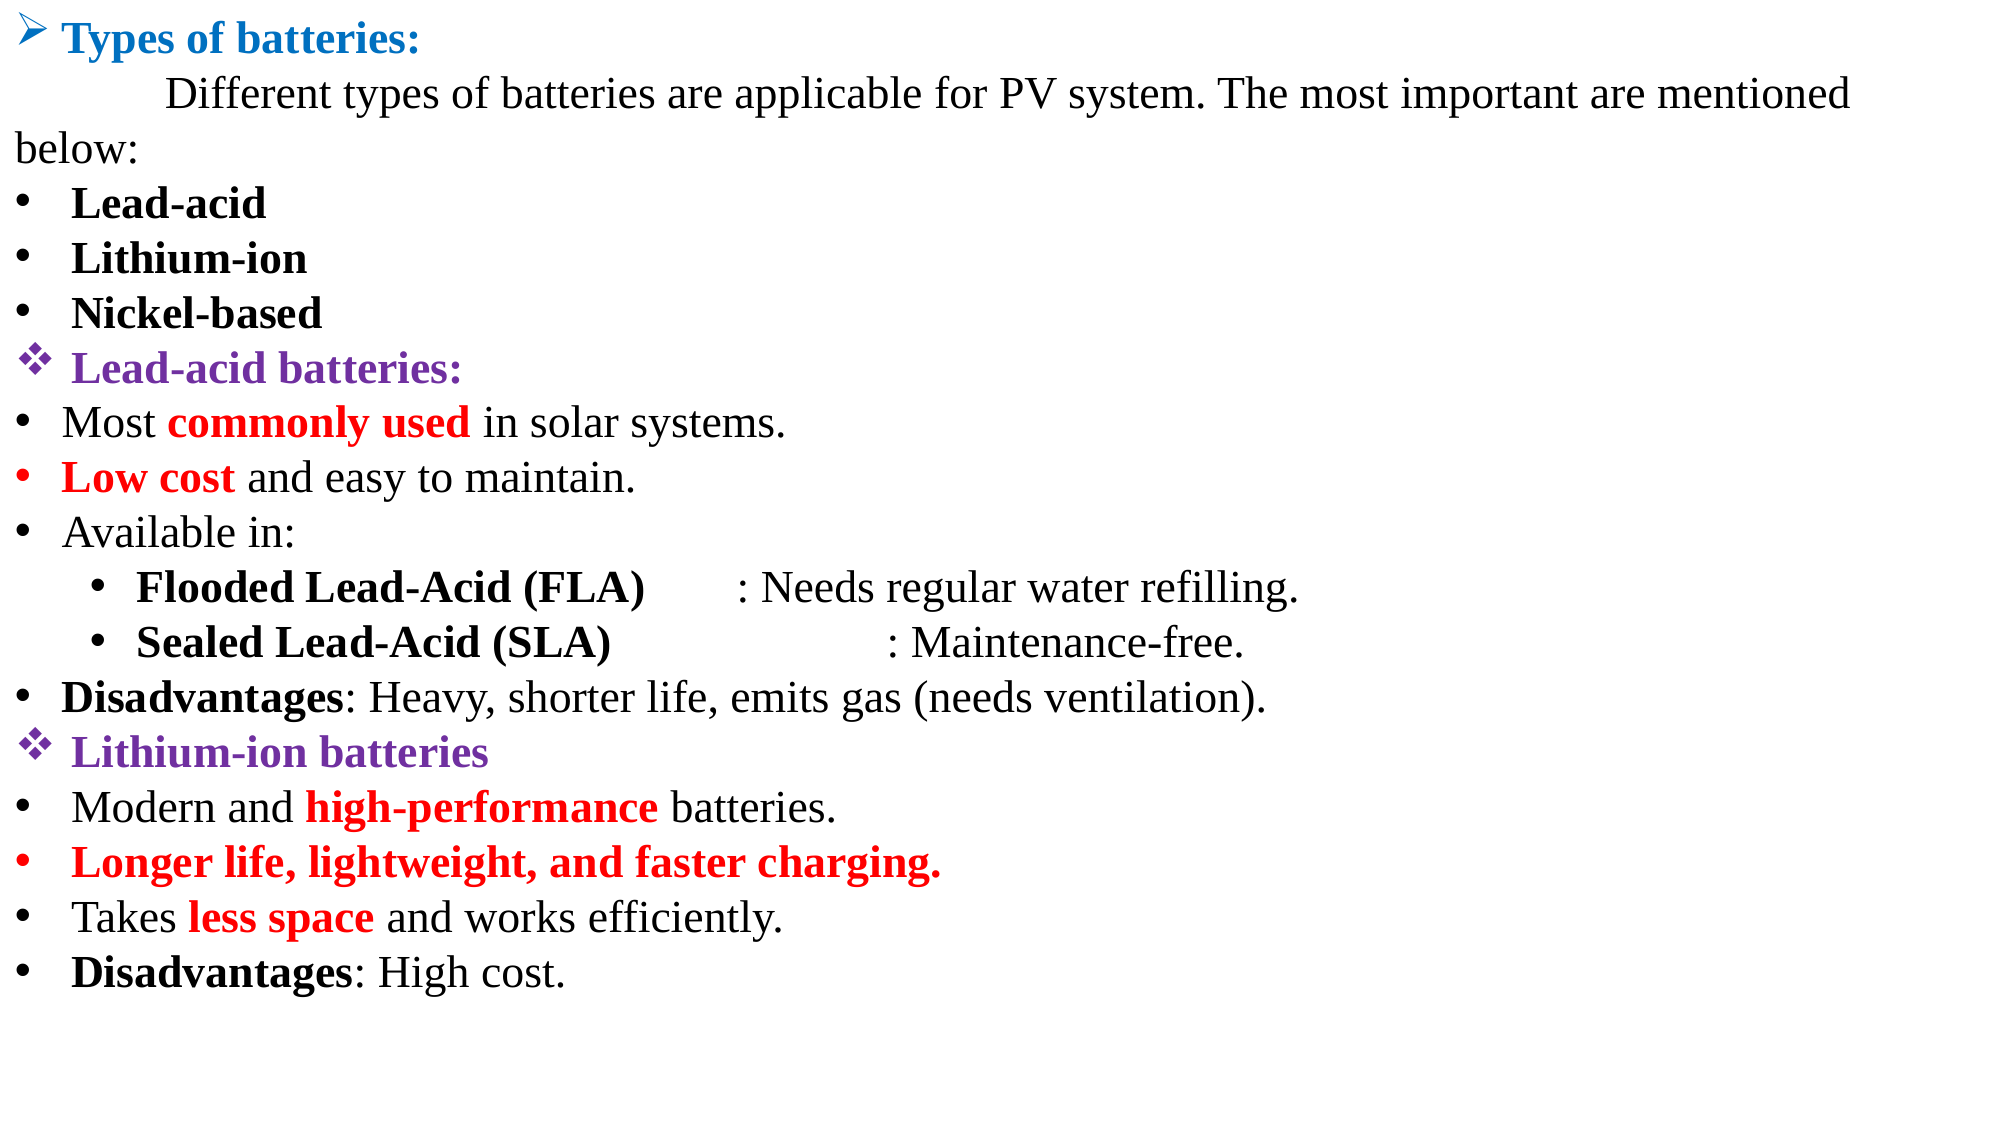

Types of batteries:
	Different types of batteries are applicable for PV system. The most important are mentioned below:
Lead-acid
Lithium-ion
Nickel-based
Lead-acid batteries:
Most commonly used in solar systems.
Low cost and easy to maintain.
Available in:
Flooded Lead-Acid (FLA) 	: Needs regular water refilling.
Sealed Lead-Acid (SLA)		: Maintenance-free.
Disadvantages: Heavy, shorter life, emits gas (needs ventilation).
Lithium-ion batteries
Modern and high-performance batteries.
Longer life, lightweight, and faster charging.
Takes less space and works efficiently.
Disadvantages: High cost.